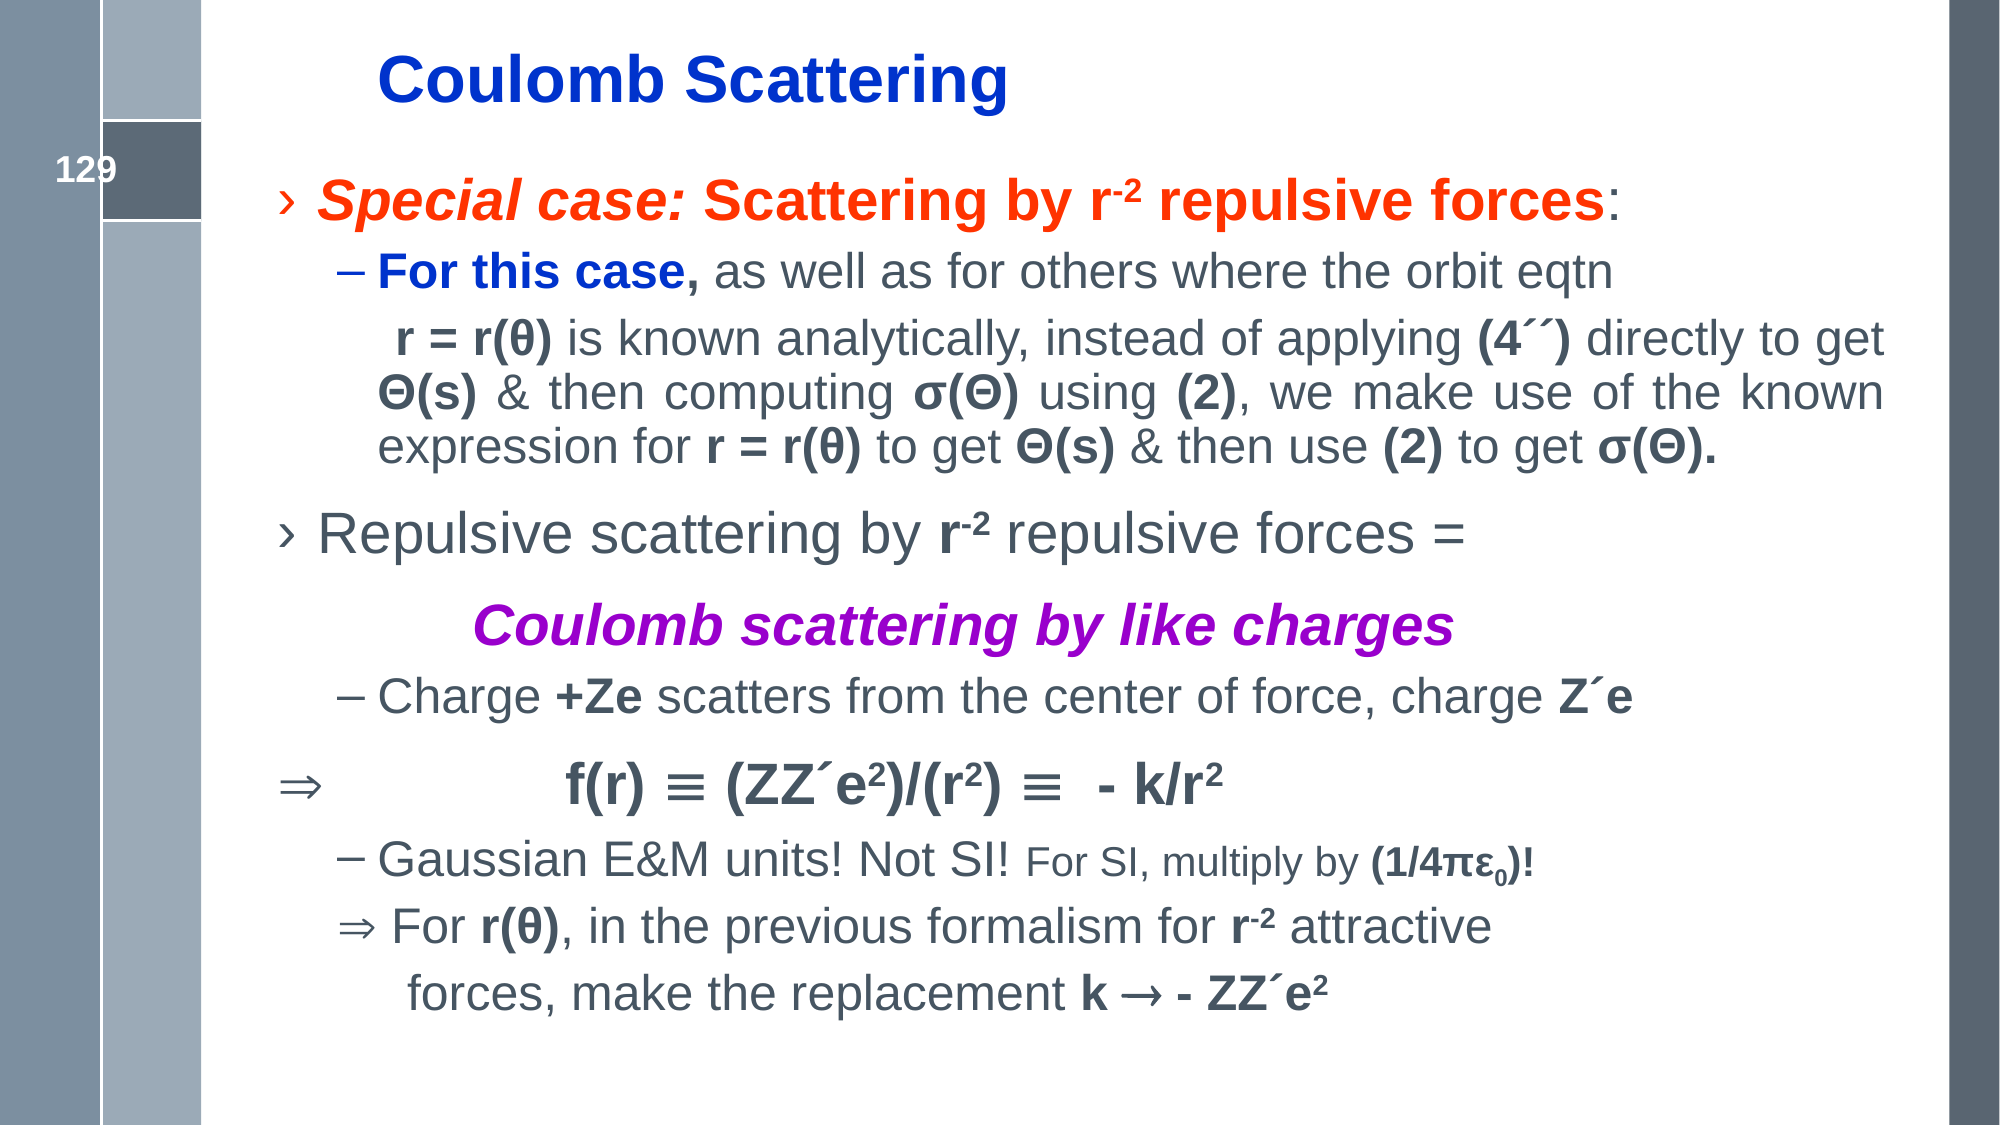

# Coulomb Scattering
Special case: Scattering by r-2 repulsive forces:
For this case, as well as for others where the orbit eqtn
    r = r(θ) is known analytically, instead of applying (4´´) directly to get Θ(s) & then computing σ(Θ) using (2), we make use of the known expression for r = r(θ) to get Θ(s) & then use (2) to get σ(Θ).
Repulsive scattering by r-2 repulsive forces =
            Coulomb scattering by like charges
Charge +Ze scatters from the center of force, charge Z´e
⇒ 	      f(r) ≡ (ZZ´e2)/(r2) ≡  - k/r2
Gaussian E&M units! Not SI! For SI, multiply by (1/4πε0)!
⇒ For r(θ), in the previous formalism for r-2 attractive
     forces, make the replacement k → - ZZ´e2